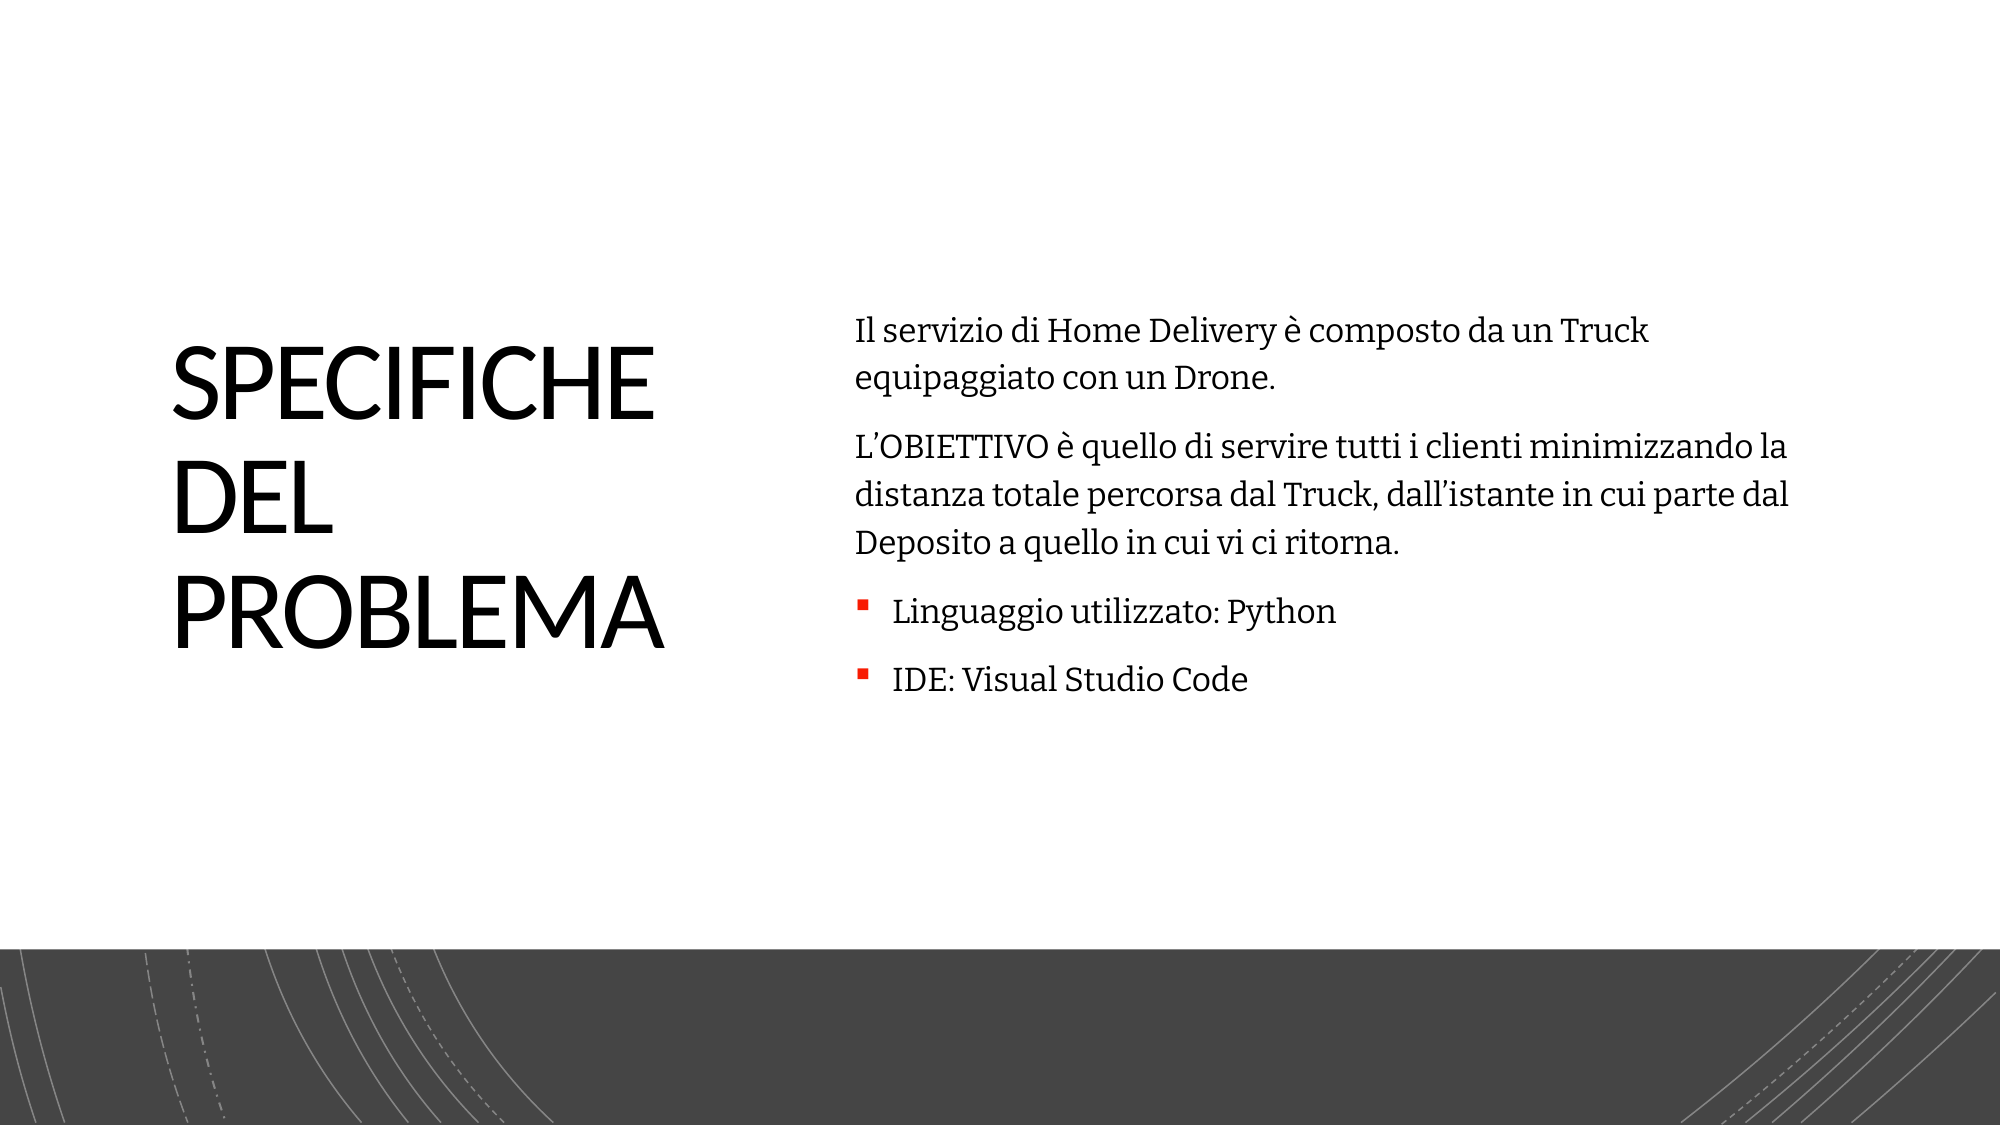

# SPECIFICHE DEL PROBLEMA
Il servizio di Home Delivery è composto da un Truck equipaggiato con un Drone.
L’OBIETTIVO è quello di servire tutti i clienti minimizzando la distanza totale percorsa dal Truck, dall’istante in cui parte dal Deposito a quello in cui vi ci ritorna.
Linguaggio utilizzato: Python
IDE: Visual Studio Code